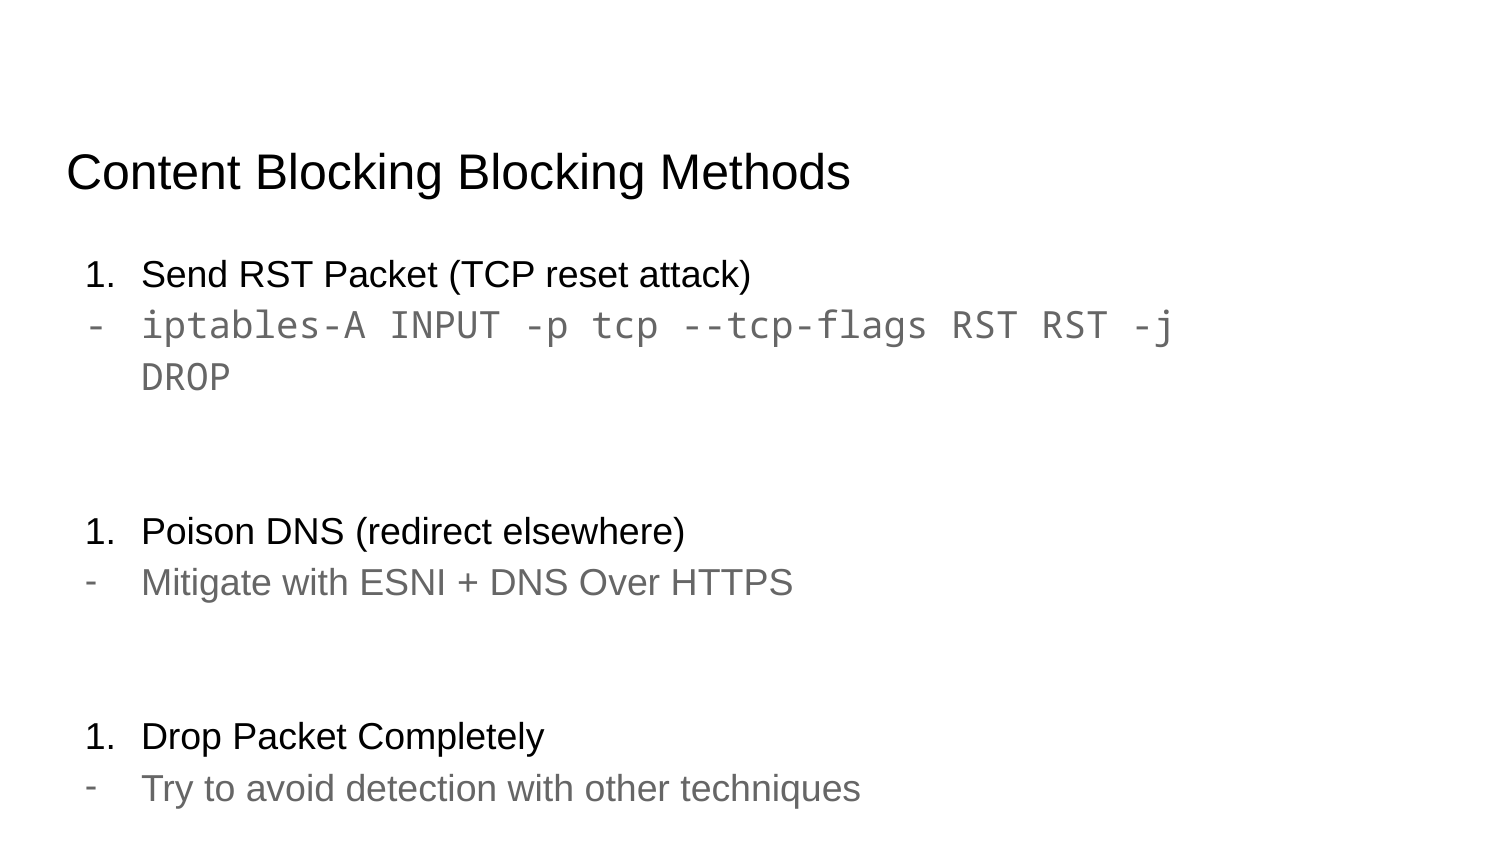

# Content Blocking Blocking Methods
Send RST Packet (TCP reset attack)
iptables-A INPUT -p tcp --tcp-flags RST RST -j DROP

Poison DNS (redirect elsewhere)
Mitigate with ESNI + DNS Over HTTPS

Drop Packet Completely
Try to avoid detection with other techniques